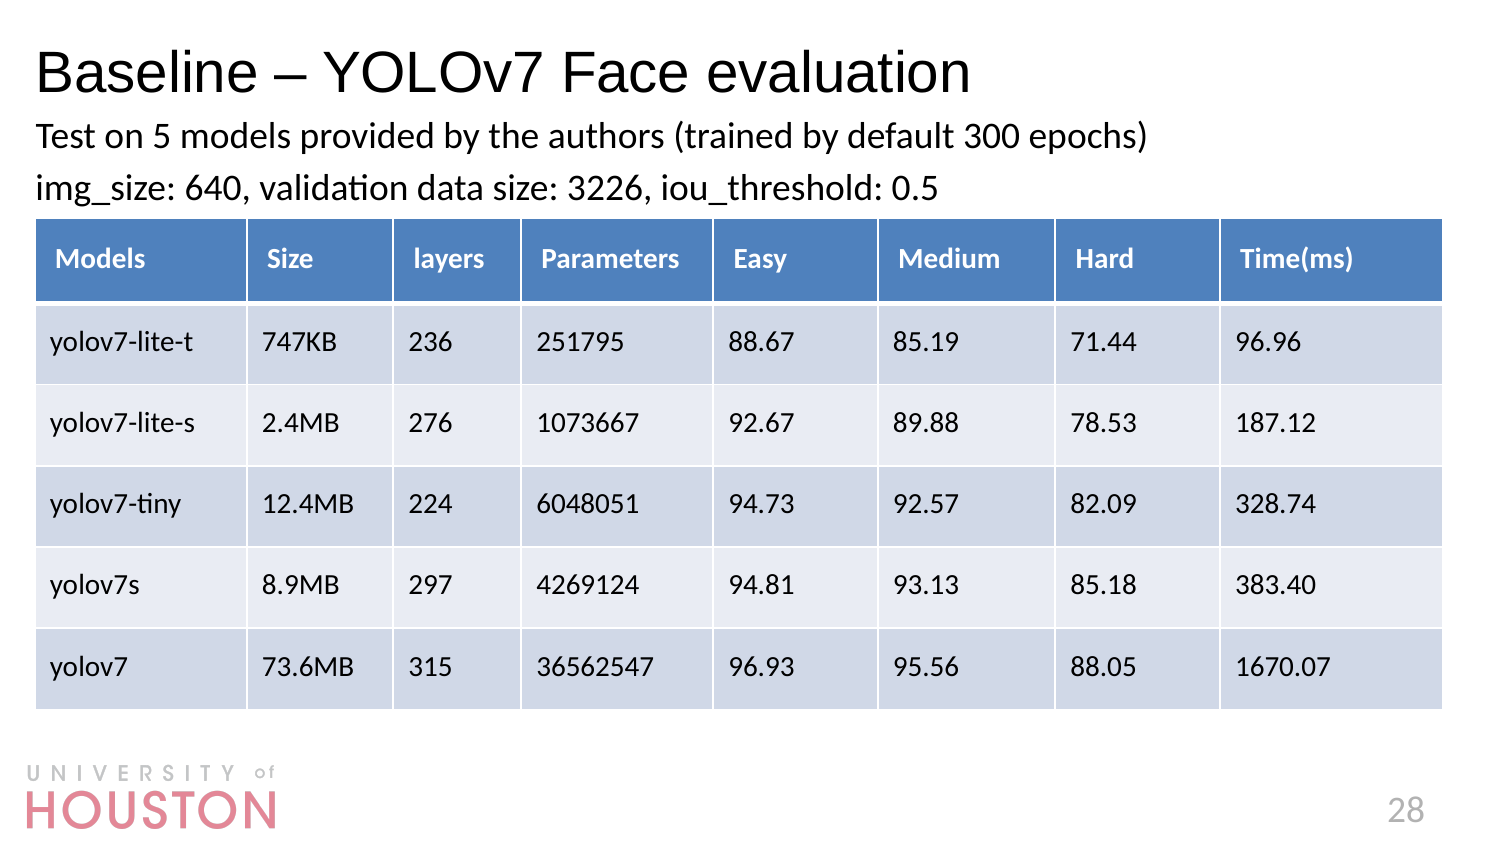

Baseline – YOLOv7 Face evaluation
Test on 5 models provided by the authors (trained by default 300 epochs)
img_size: 640, validation data size: 3226, iou_threshold: 0.5
| Models | Size | layers | Parameters | Easy | Medium | Hard | Time(ms) |
| --- | --- | --- | --- | --- | --- | --- | --- |
| yolov7-lite-t | 747KB | 236 | 251795 | 88.67 | 85.19 | 71.44 | 96.96 |
| yolov7-lite-s | 2.4MB | 276 | 1073667 | 92.67 | 89.88 | 78.53 | 187.12 |
| yolov7-tiny | 12.4MB | 224 | 6048051 | 94.73 | 92.57 | 82.09 | 328.74 |
| yolov7s | 8.9MB | 297 | 4269124 | 94.81 | 93.13 | 85.18 | 383.40 |
| yolov7 | 73.6MB | 315 | 36562547 | 96.93 | 95.56 | 88.05 | 1670.07 |
28